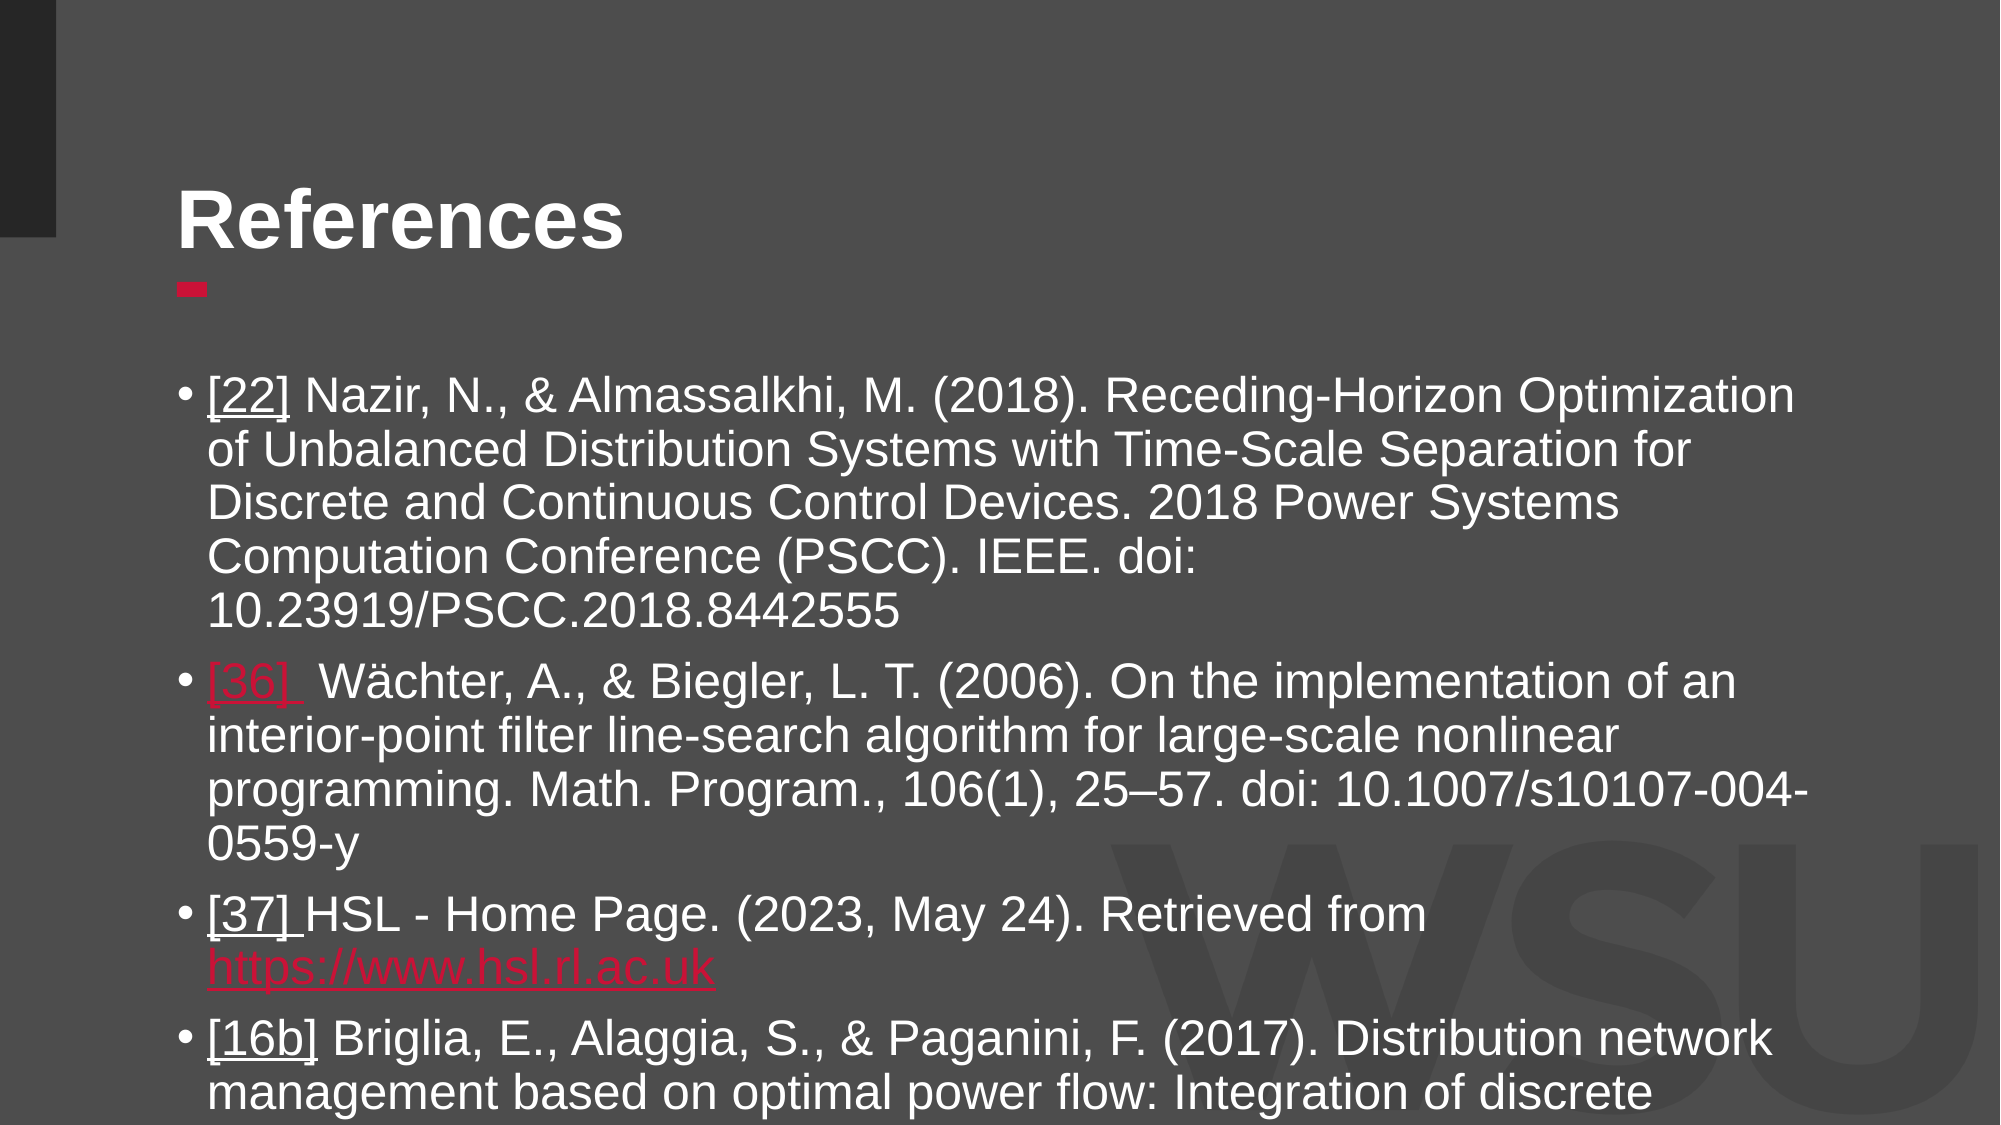

# References
[22] Nazir, N., & Almassalkhi, M. (2018). Receding-Horizon Optimization of Unbalanced Distribution Systems with Time-Scale Separation for Discrete and Continuous Control Devices. 2018 Power Systems Computation Conference (PSCC). IEEE. doi: 10.23919/PSCC.2018.8442555
[36]  Wächter, A., & Biegler, L. T. (2006). On the implementation of an interior-point filter line-search algorithm for large-scale nonlinear programming. Math. Program., 106(1), 25–57. doi: 10.1007/s10107-004-0559-y
[37] HSL - Home Page. (2023, May 24). Retrieved from https://www.hsl.rl.ac.uk
[16b] Briglia, E., Alaggia, S., & Paganini, F. (2017). Distribution network management based on optimal power flow: Integration of discrete decision variables. 2017 51st Annual Conference on Information Sciences and Systems (CISS). IEEE. doi: 10.1109/CISS.2017.7926079